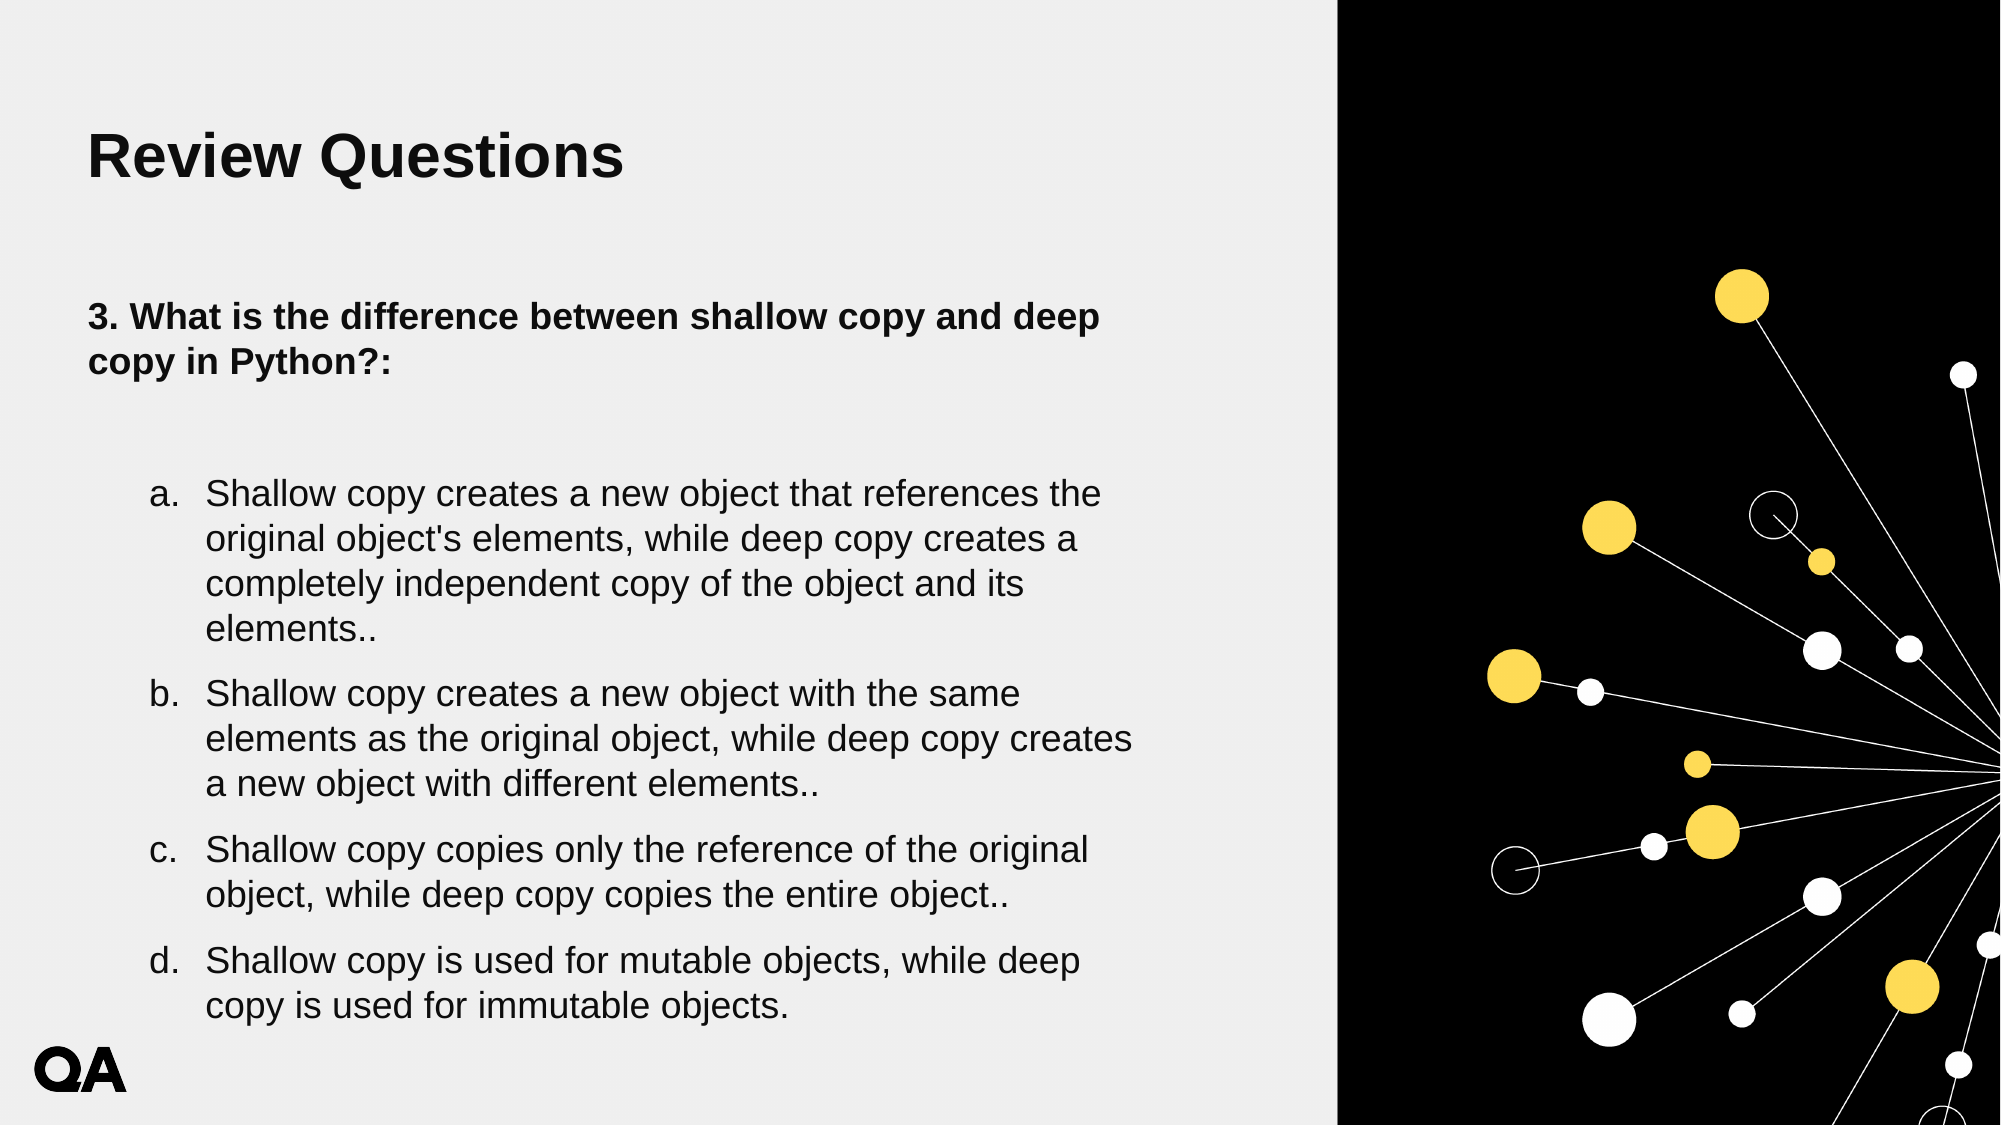

# Review Questions
3. What is the difference between shallow copy and deep copy in Python?:

Shallow copy creates a new object that references the original object's elements, while deep copy creates a completely independent copy of the object and its elements..
Shallow copy creates a new object with the same elements as the original object, while deep copy creates a new object with different elements..
Shallow copy copies only the reference of the original object, while deep copy copies the entire object..
Shallow copy is used for mutable objects, while deep copy is used for immutable objects.